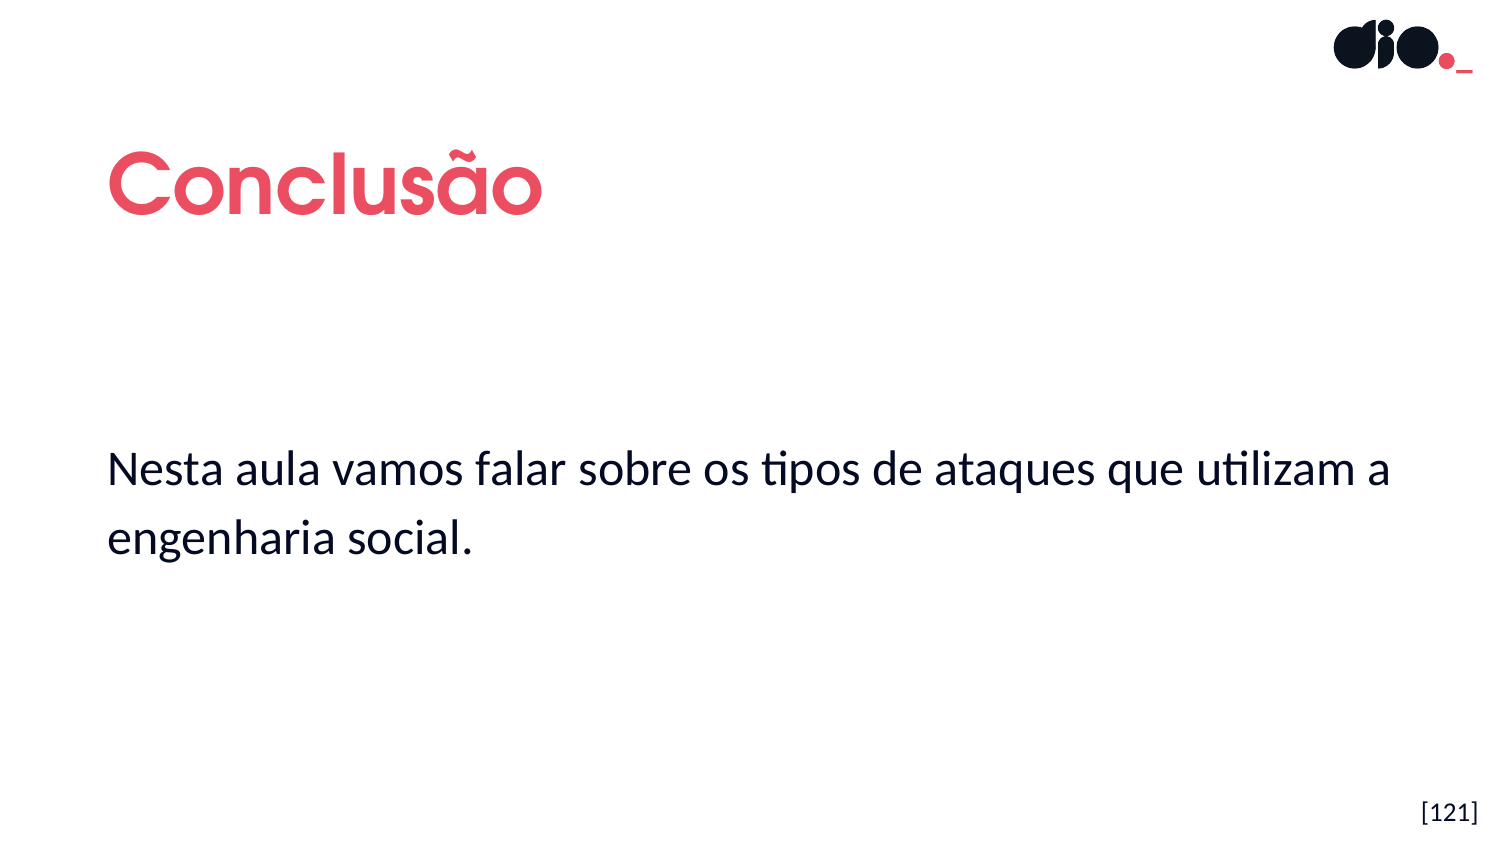

Conclusão
Nesta aula vamos falar sobre os tipos de ataques que utilizam a engenharia social.
[121]